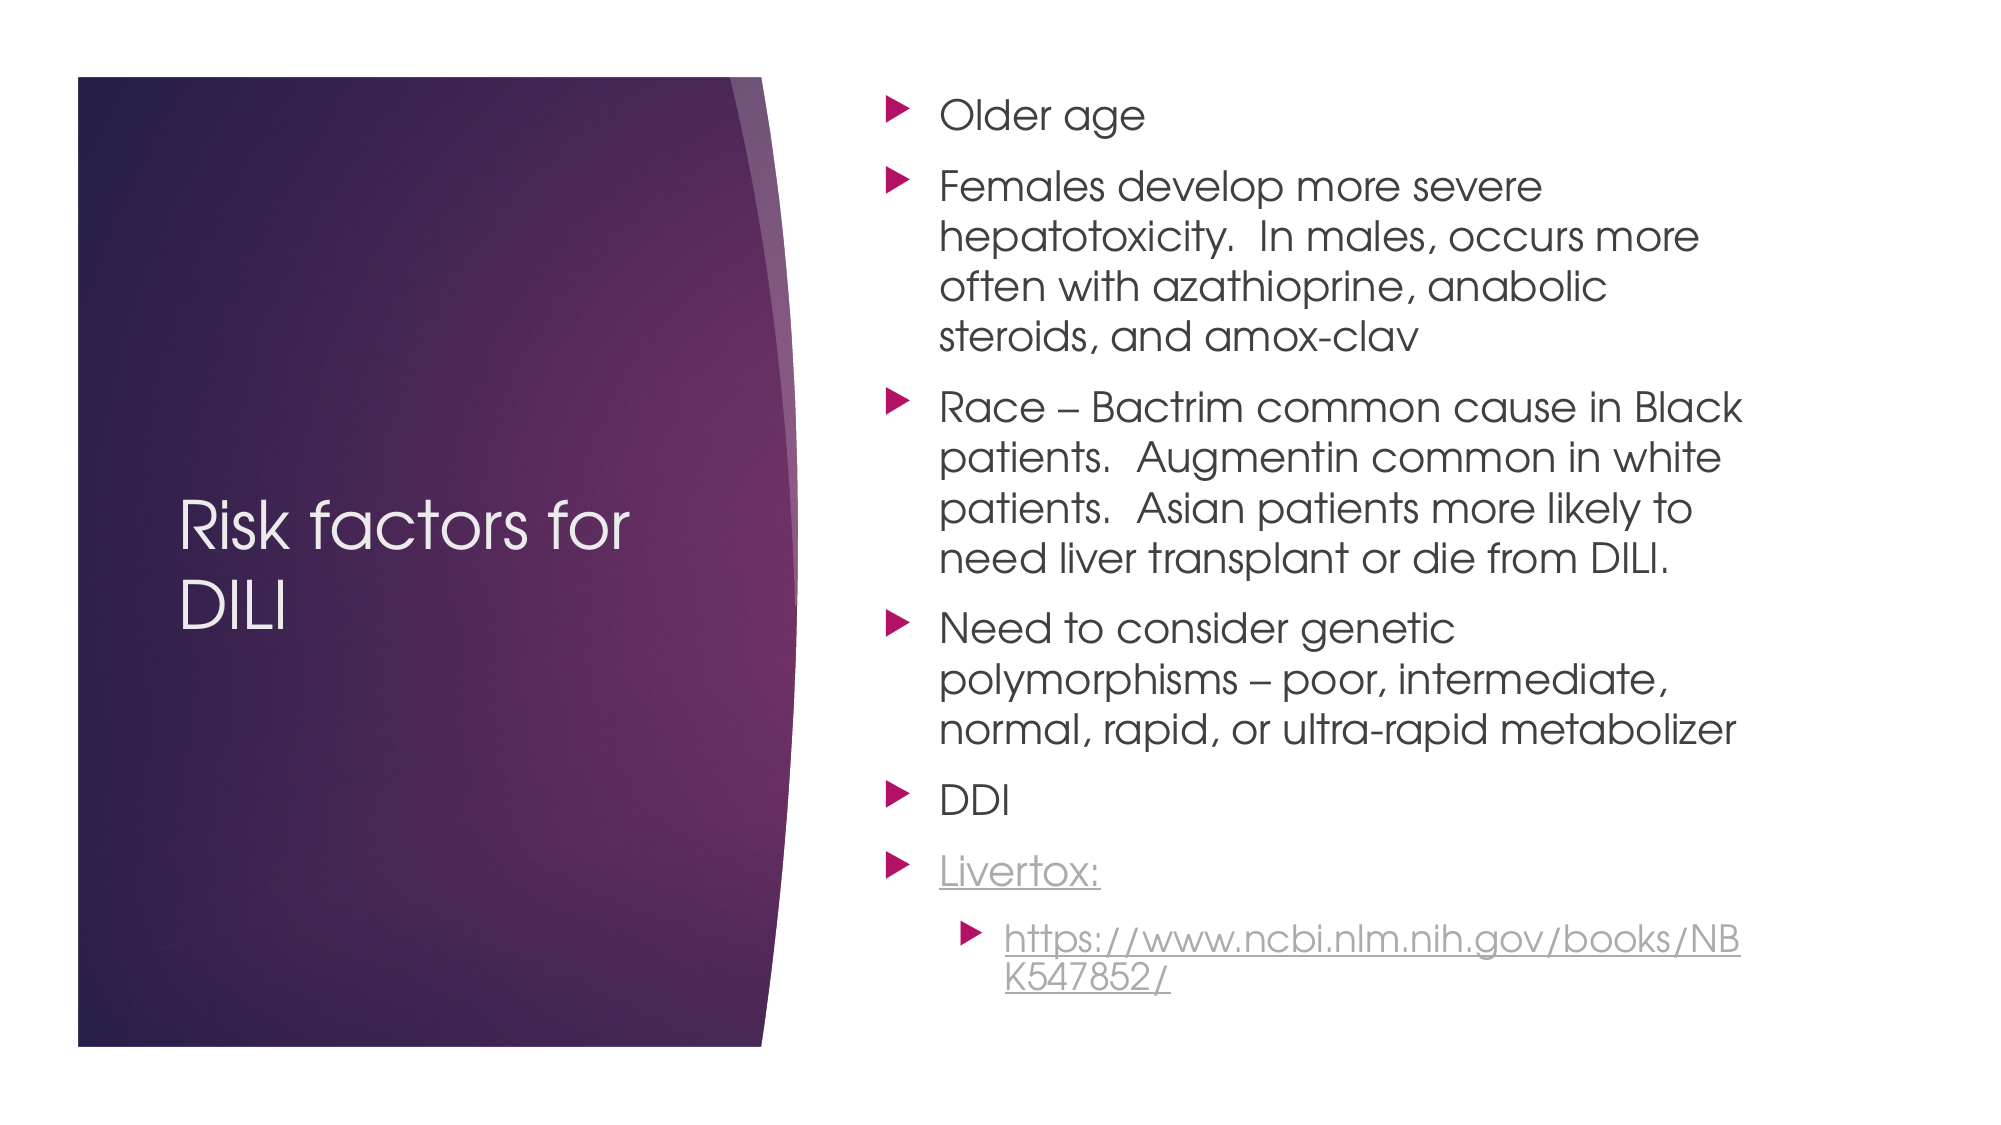

Older age
Females develop more severe hepatotoxicity.  In males, occurs more often with azathioprine, anabolic steroids, and amox-clav
Race – Bactrim common cause in Black patients.  Augmentin common in white patients.  Asian patients more likely to need liver transplant or die from DILI.
Need to consider genetic polymorphisms – poor, intermediate, normal, rapid, or ultra-rapid metabolizer
DDI
Livertox:
https://www.ncbi.nlm.nih.gov/books/NBK547852/

# Risk factors for DILI